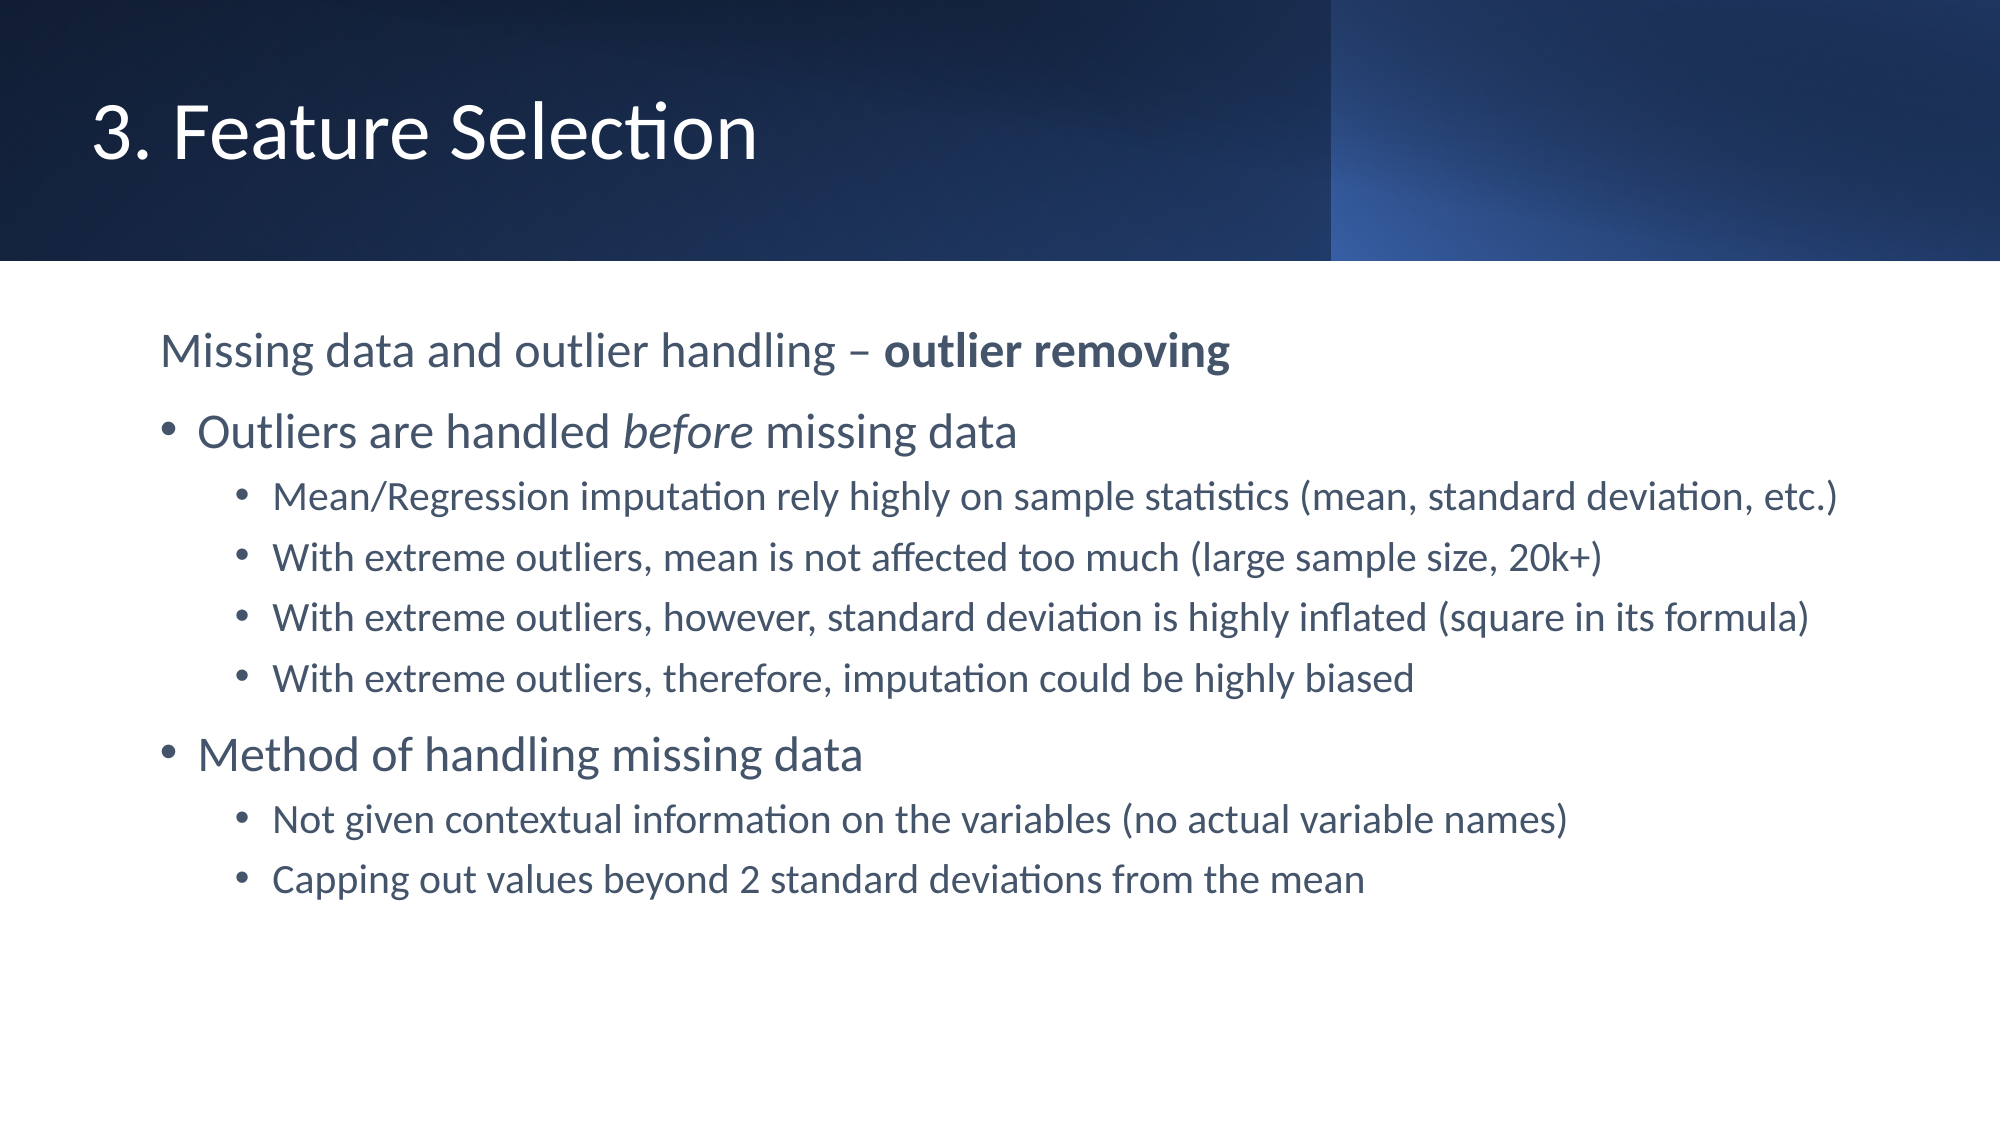

# 3. Feature Selection
Missing data and outlier handling – outlier removing
Outliers are handled before missing data
Mean/Regression imputation rely highly on sample statistics (mean, standard deviation, etc.)
With extreme outliers, mean is not affected too much (large sample size, 20k+)
With extreme outliers, however, standard deviation is highly inflated (square in its formula)
With extreme outliers, therefore, imputation could be highly biased
Method of handling missing data
Not given contextual information on the variables (no actual variable names)
Capping out values beyond 2 standard deviations from the mean